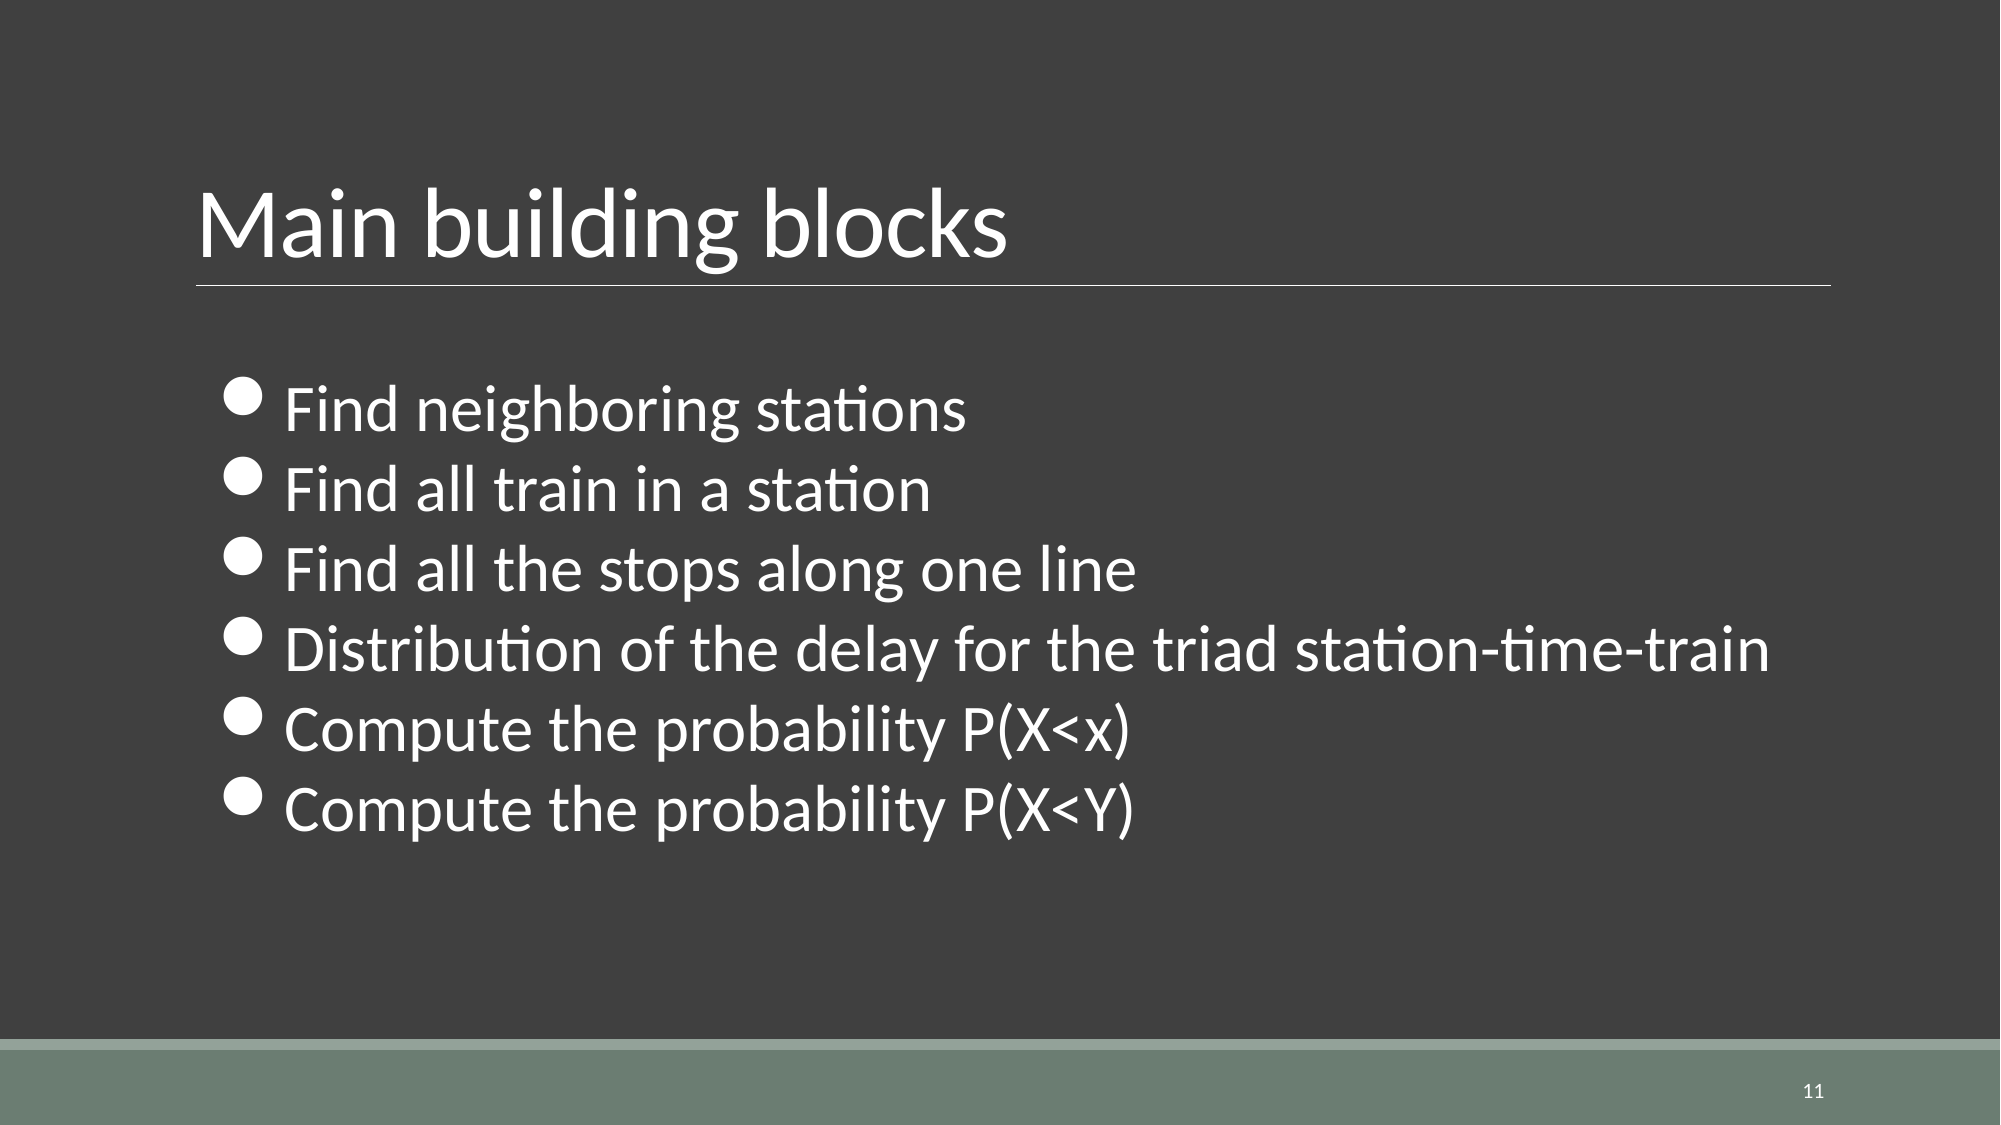

# Main building blocks
Find neighboring stations
Find all train in a station
Find all the stops along one line
Distribution of the delay for the triad station-time-train
Compute the probability P(X<x)
Compute the probability P(X<Y)
11